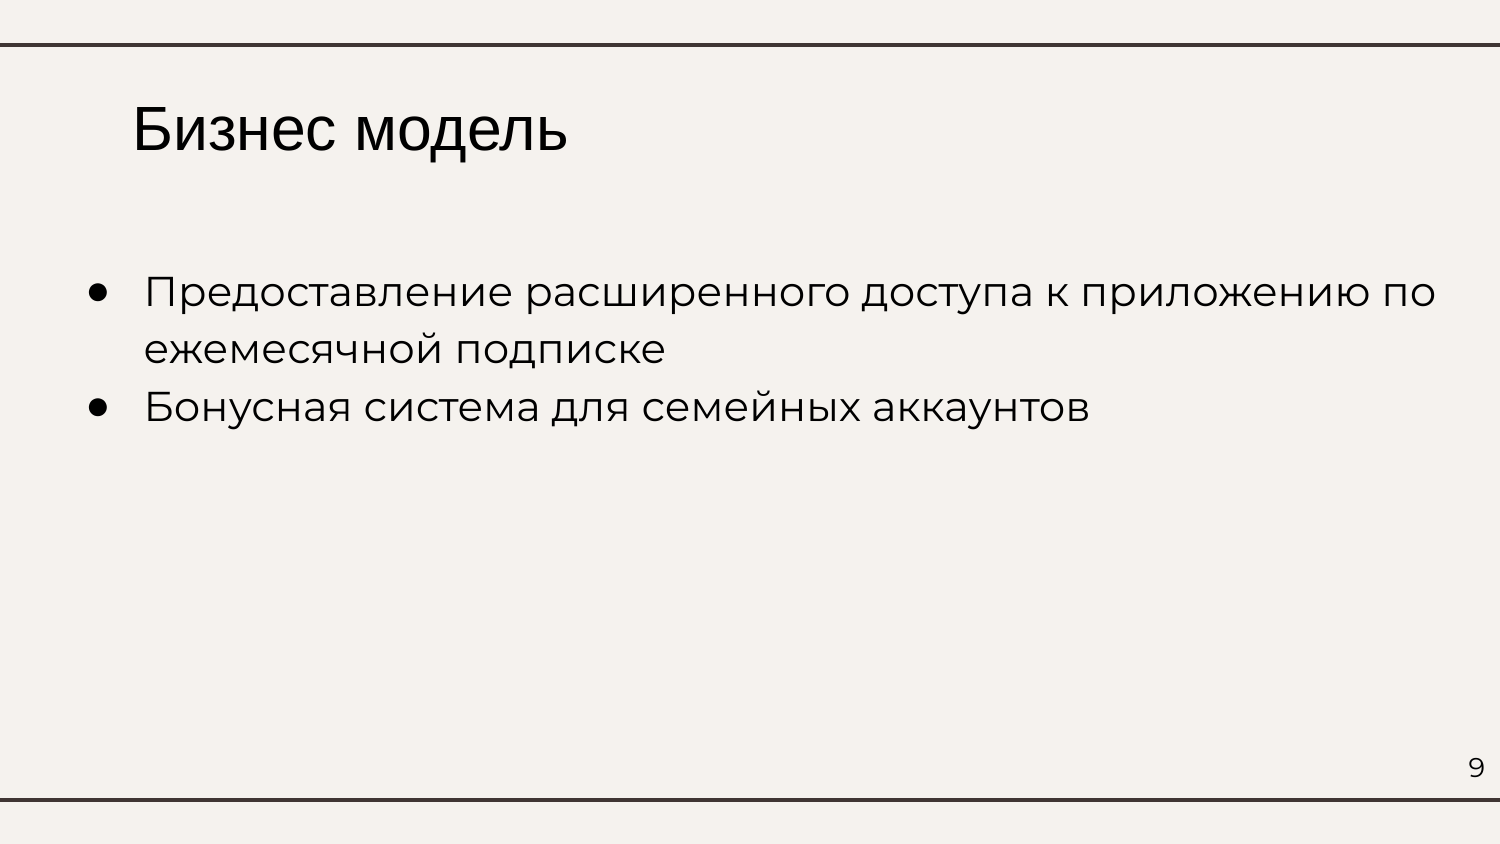

# Бизнес модель

Предоставление расширенного доступа к приложению по ежемесячной подписке
Бонусная система для семейных аккаунтов
9